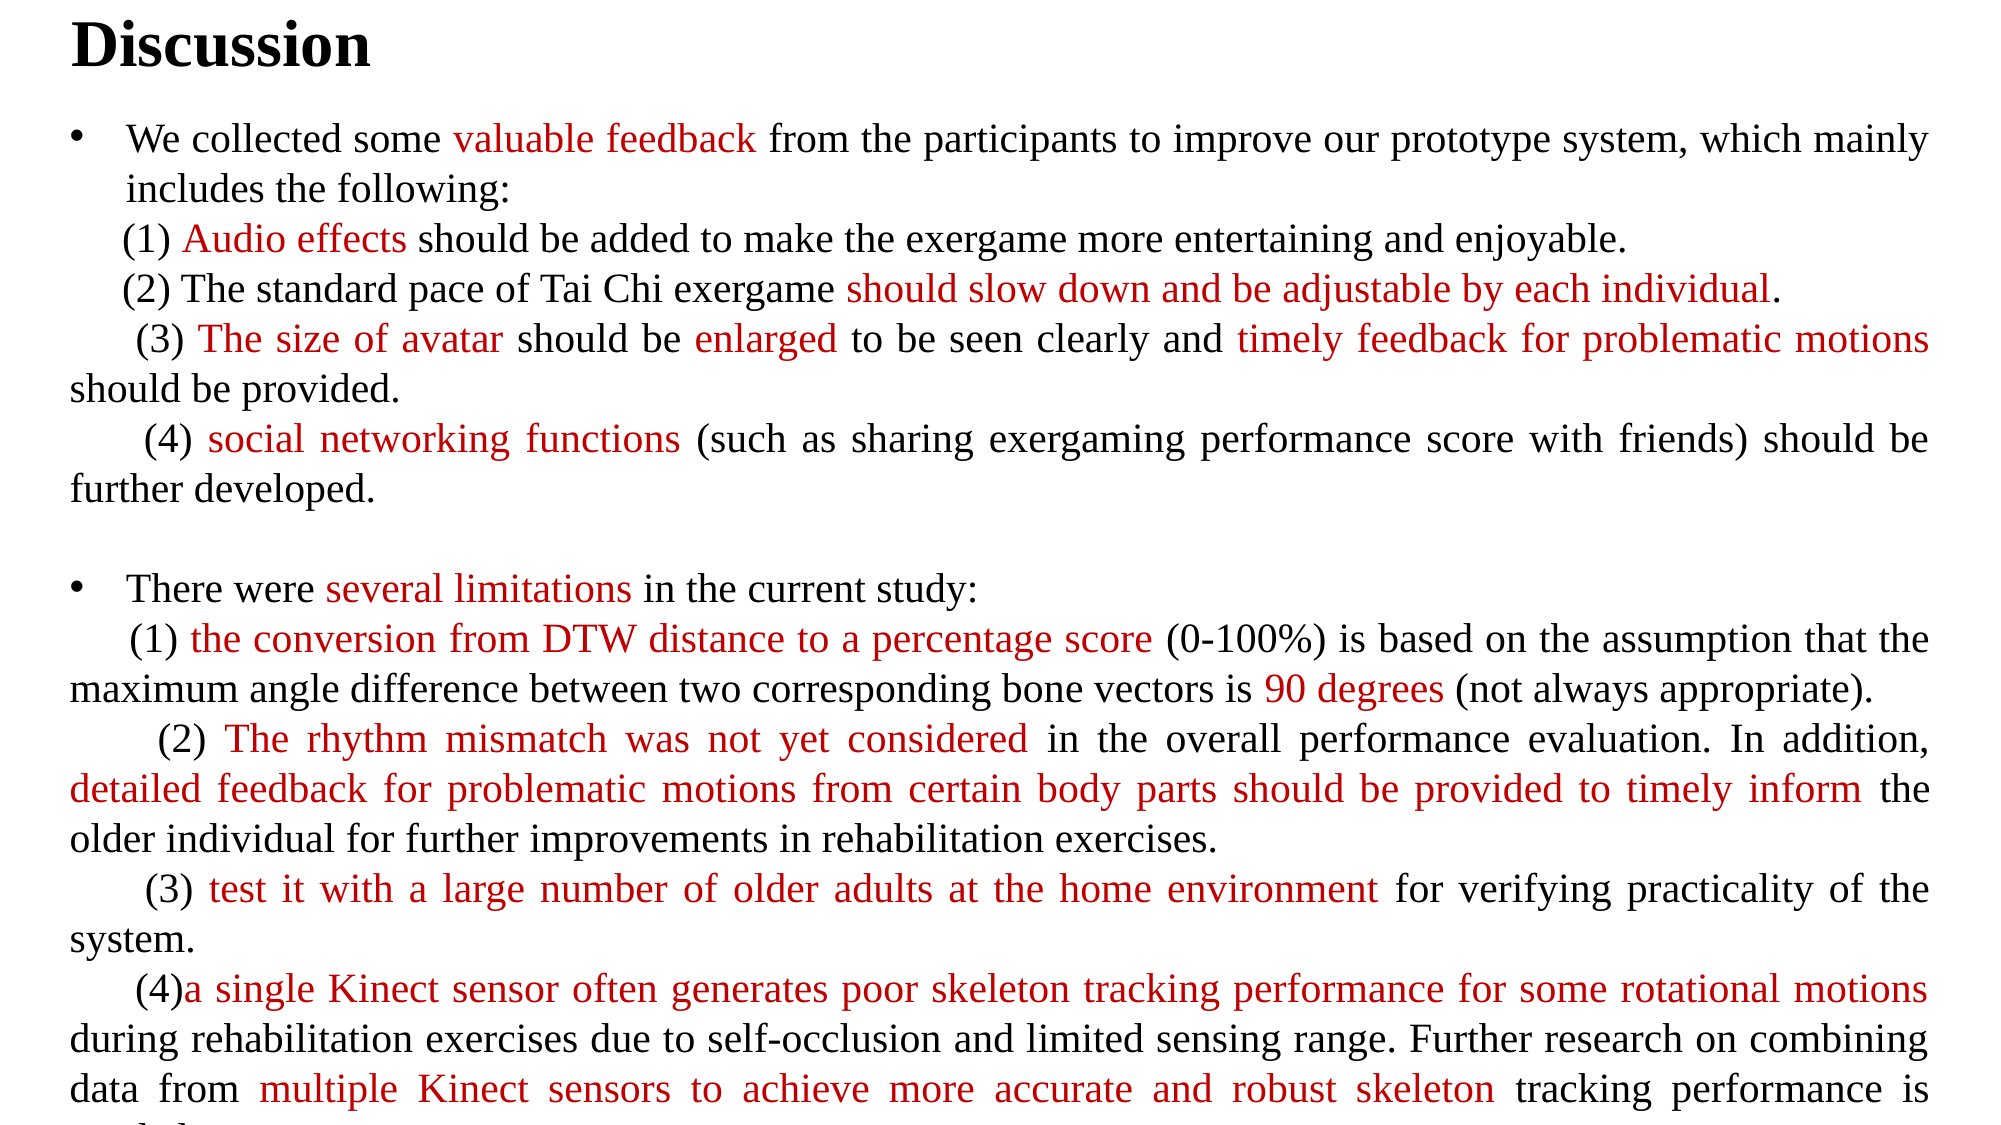

Discussion

We collected some valuable feedback from the participants to improve our prototype system, which mainly includes the following:
     (1) Audio effects should be added to make the exergame more entertaining and enjoyable.
     (2) The standard pace of Tai Chi exergame should slow down and be adjustable by each individual.
     (3) The size of avatar should be enlarged to be seen clearly and timely feedback for problematic motions should be provided.
     (4) social networking functions (such as sharing exergaming performance score with friends) should be further developed.

There were several limitations in the current study:
     (1) the conversion from DTW distance to a percentage score (0-100%) is based on the assumption that the maximum angle difference between two corresponding bone vectors is 90 degrees (not always appropriate).
     (2) The rhythm mismatch was not yet considered in the overall performance evaluation. In addition, detailed feedback for problematic motions from certain body parts should be provided to timely inform the older individual for further improvements in rehabilitation exercises.
     (3) test it with a large number of older adults at the home environment for verifying practicality of the system.
     (4)a single Kinect sensor often generates poor skeleton tracking performance for some rotational motions during rehabilitation exercises due to self-occlusion and limited sensing range. Further research on combining data from multiple Kinect sensors to achieve more accurate and robust skeleton tracking performance is needed.